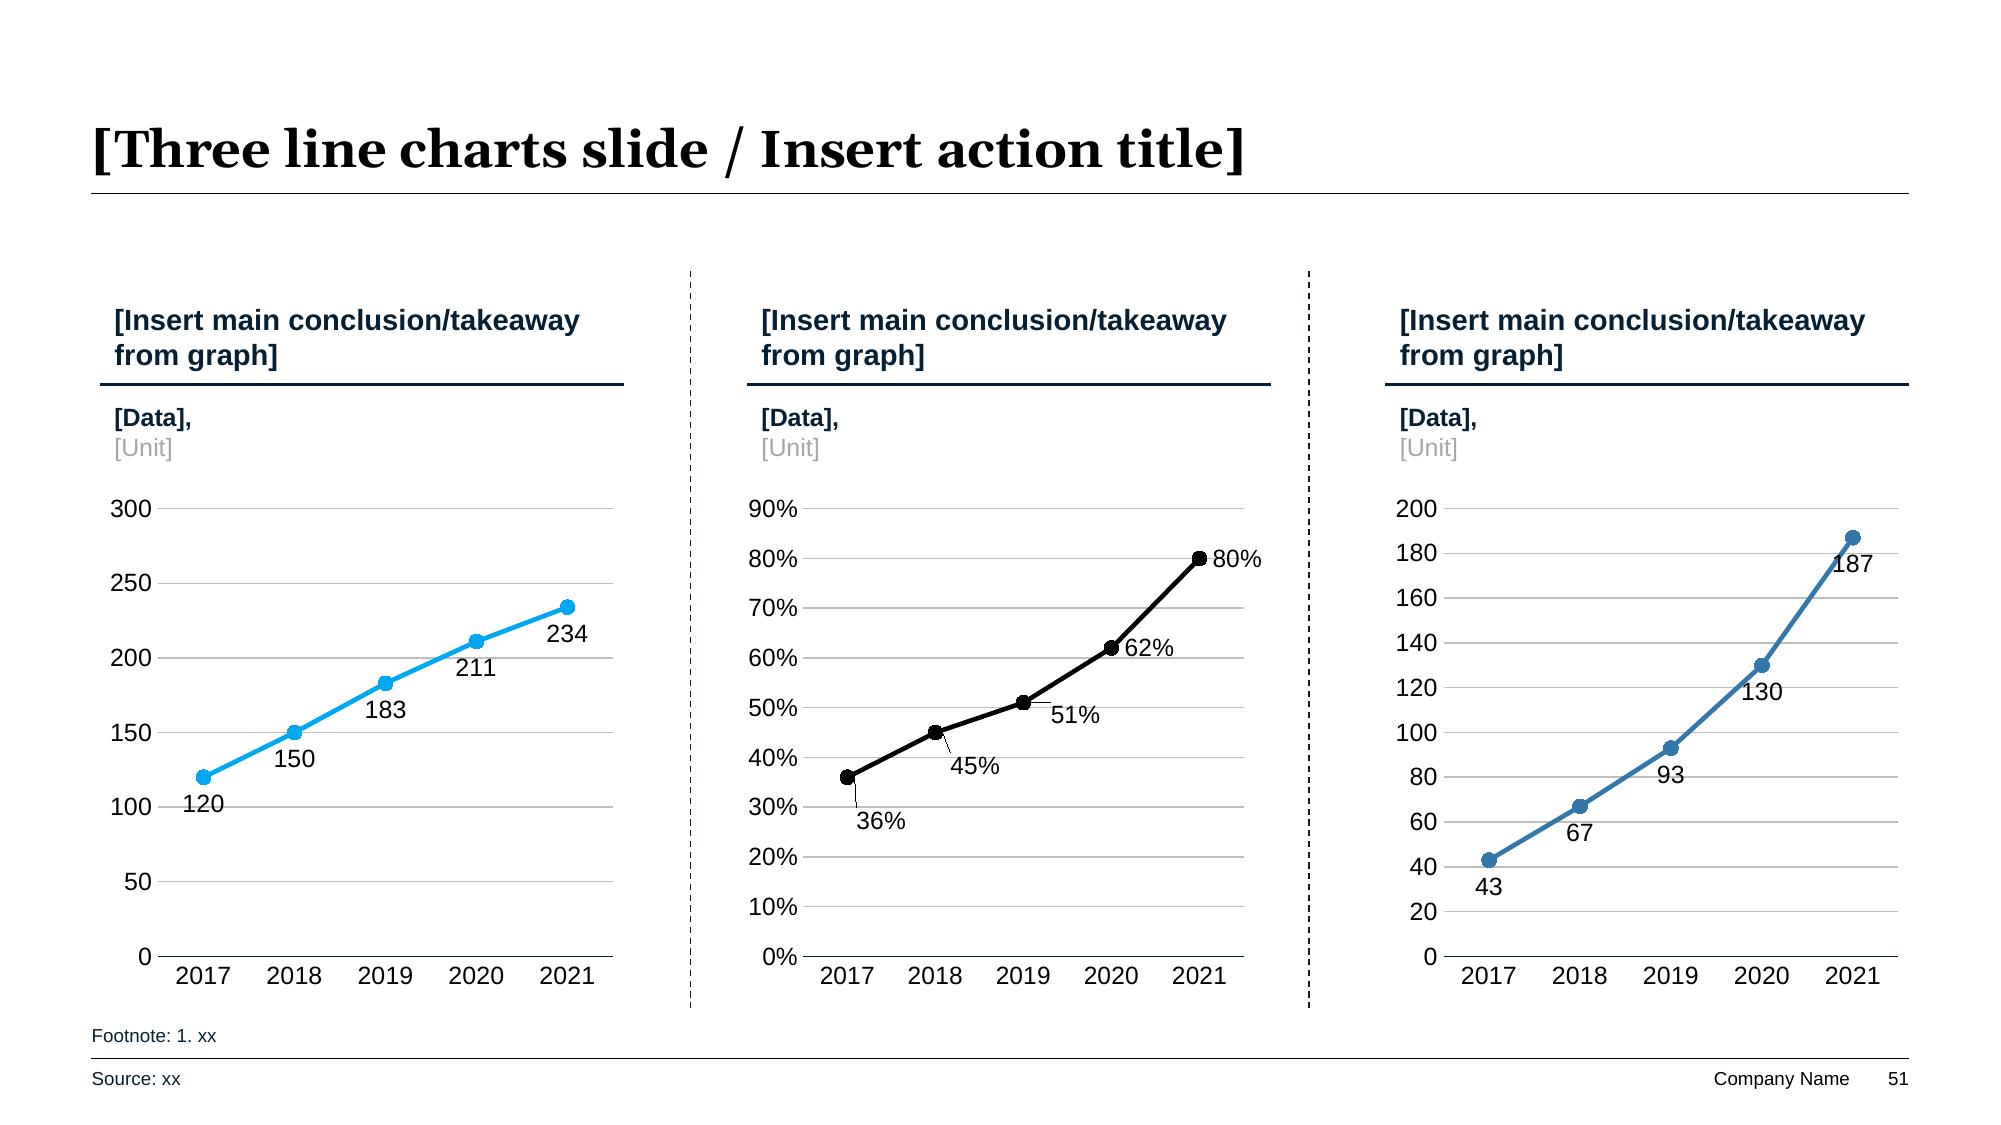

# [Three line charts slide / Insert action title]

[Insert main conclusion/takeaway from graph]
[Insert main conclusion/takeaway from graph]
[Insert main conclusion/takeaway from graph]
[Data],
[Unit]
[Data],
[Unit]
[Data],
[Unit]

### Chart

| Category | Revenue |
|---|---|
| 2017 | 120.0 |
| 2018 | 150.0 |
| 2019 | 183.0 |
| 2020 | 211.0 |
| 2021 | 234.0 |

### Chart

| Category | Profit margin |
|---|---|
| 2017 | 0.36 |
| 2018 | 0.45 |
| 2019 | 0.51 |
| 2020 | 0.62 |
| 2021 | 0.8 |

### Chart

| Category | EBITDA |
|---|---|
| 2017 | 43.0 |
| 2018 | 67.0 |
| 2019 | 93.0 |
| 2020 | 130.0 |
| 2021 | 187.0 |
Footnote: 1. xx
Source: xx